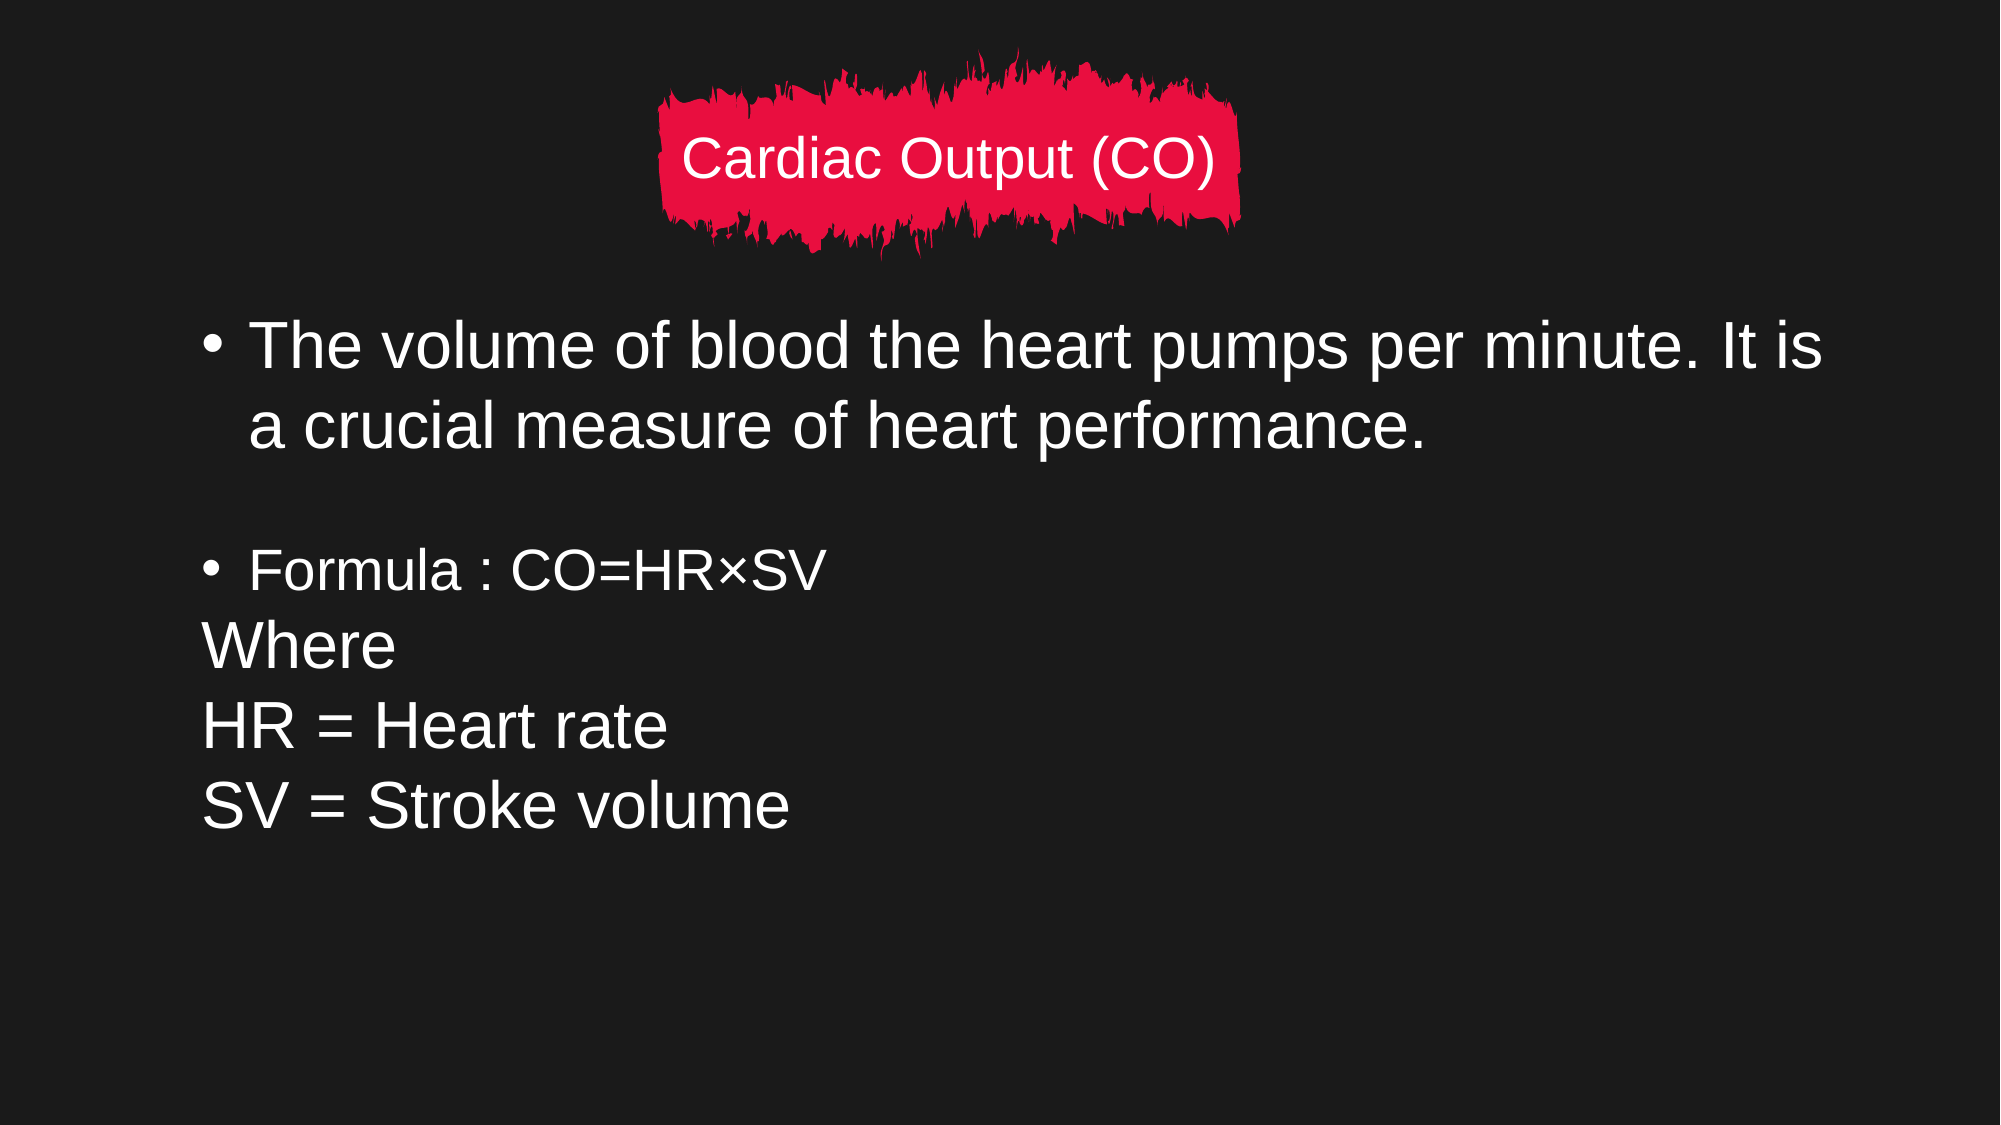

Cardiac Output (CO)
The volume of blood the heart pumps per minute. It is a crucial measure of heart performance.

Formula : CO=HR×SV
Where
HR = Heart rate
SV = Stroke volume